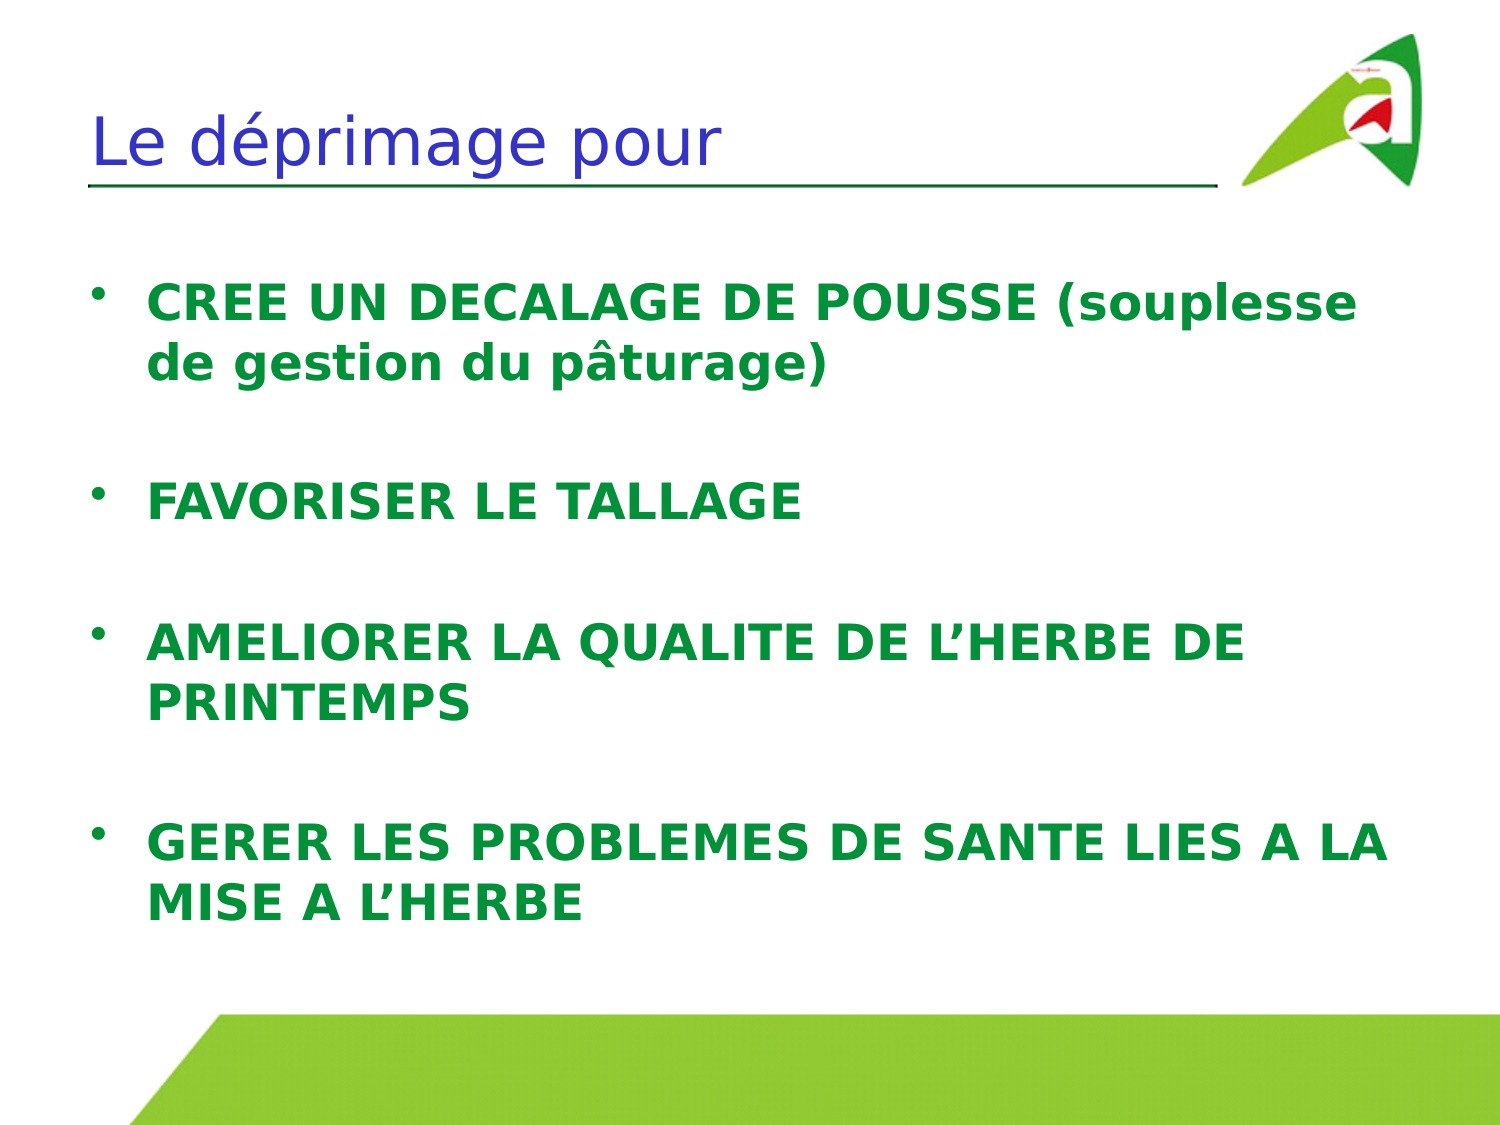

# Le déprimage pour
CREE UN DECALAGE DE POUSSE (souplesse de gestion du pâturage)

FAVORISER LE TALLAGE

AMELIORER LA QUALITE DE L’HERBE DE PRINTEMPS

GERER LES PROBLEMES DE SANTE LIES A LA MISE A L’HERBE